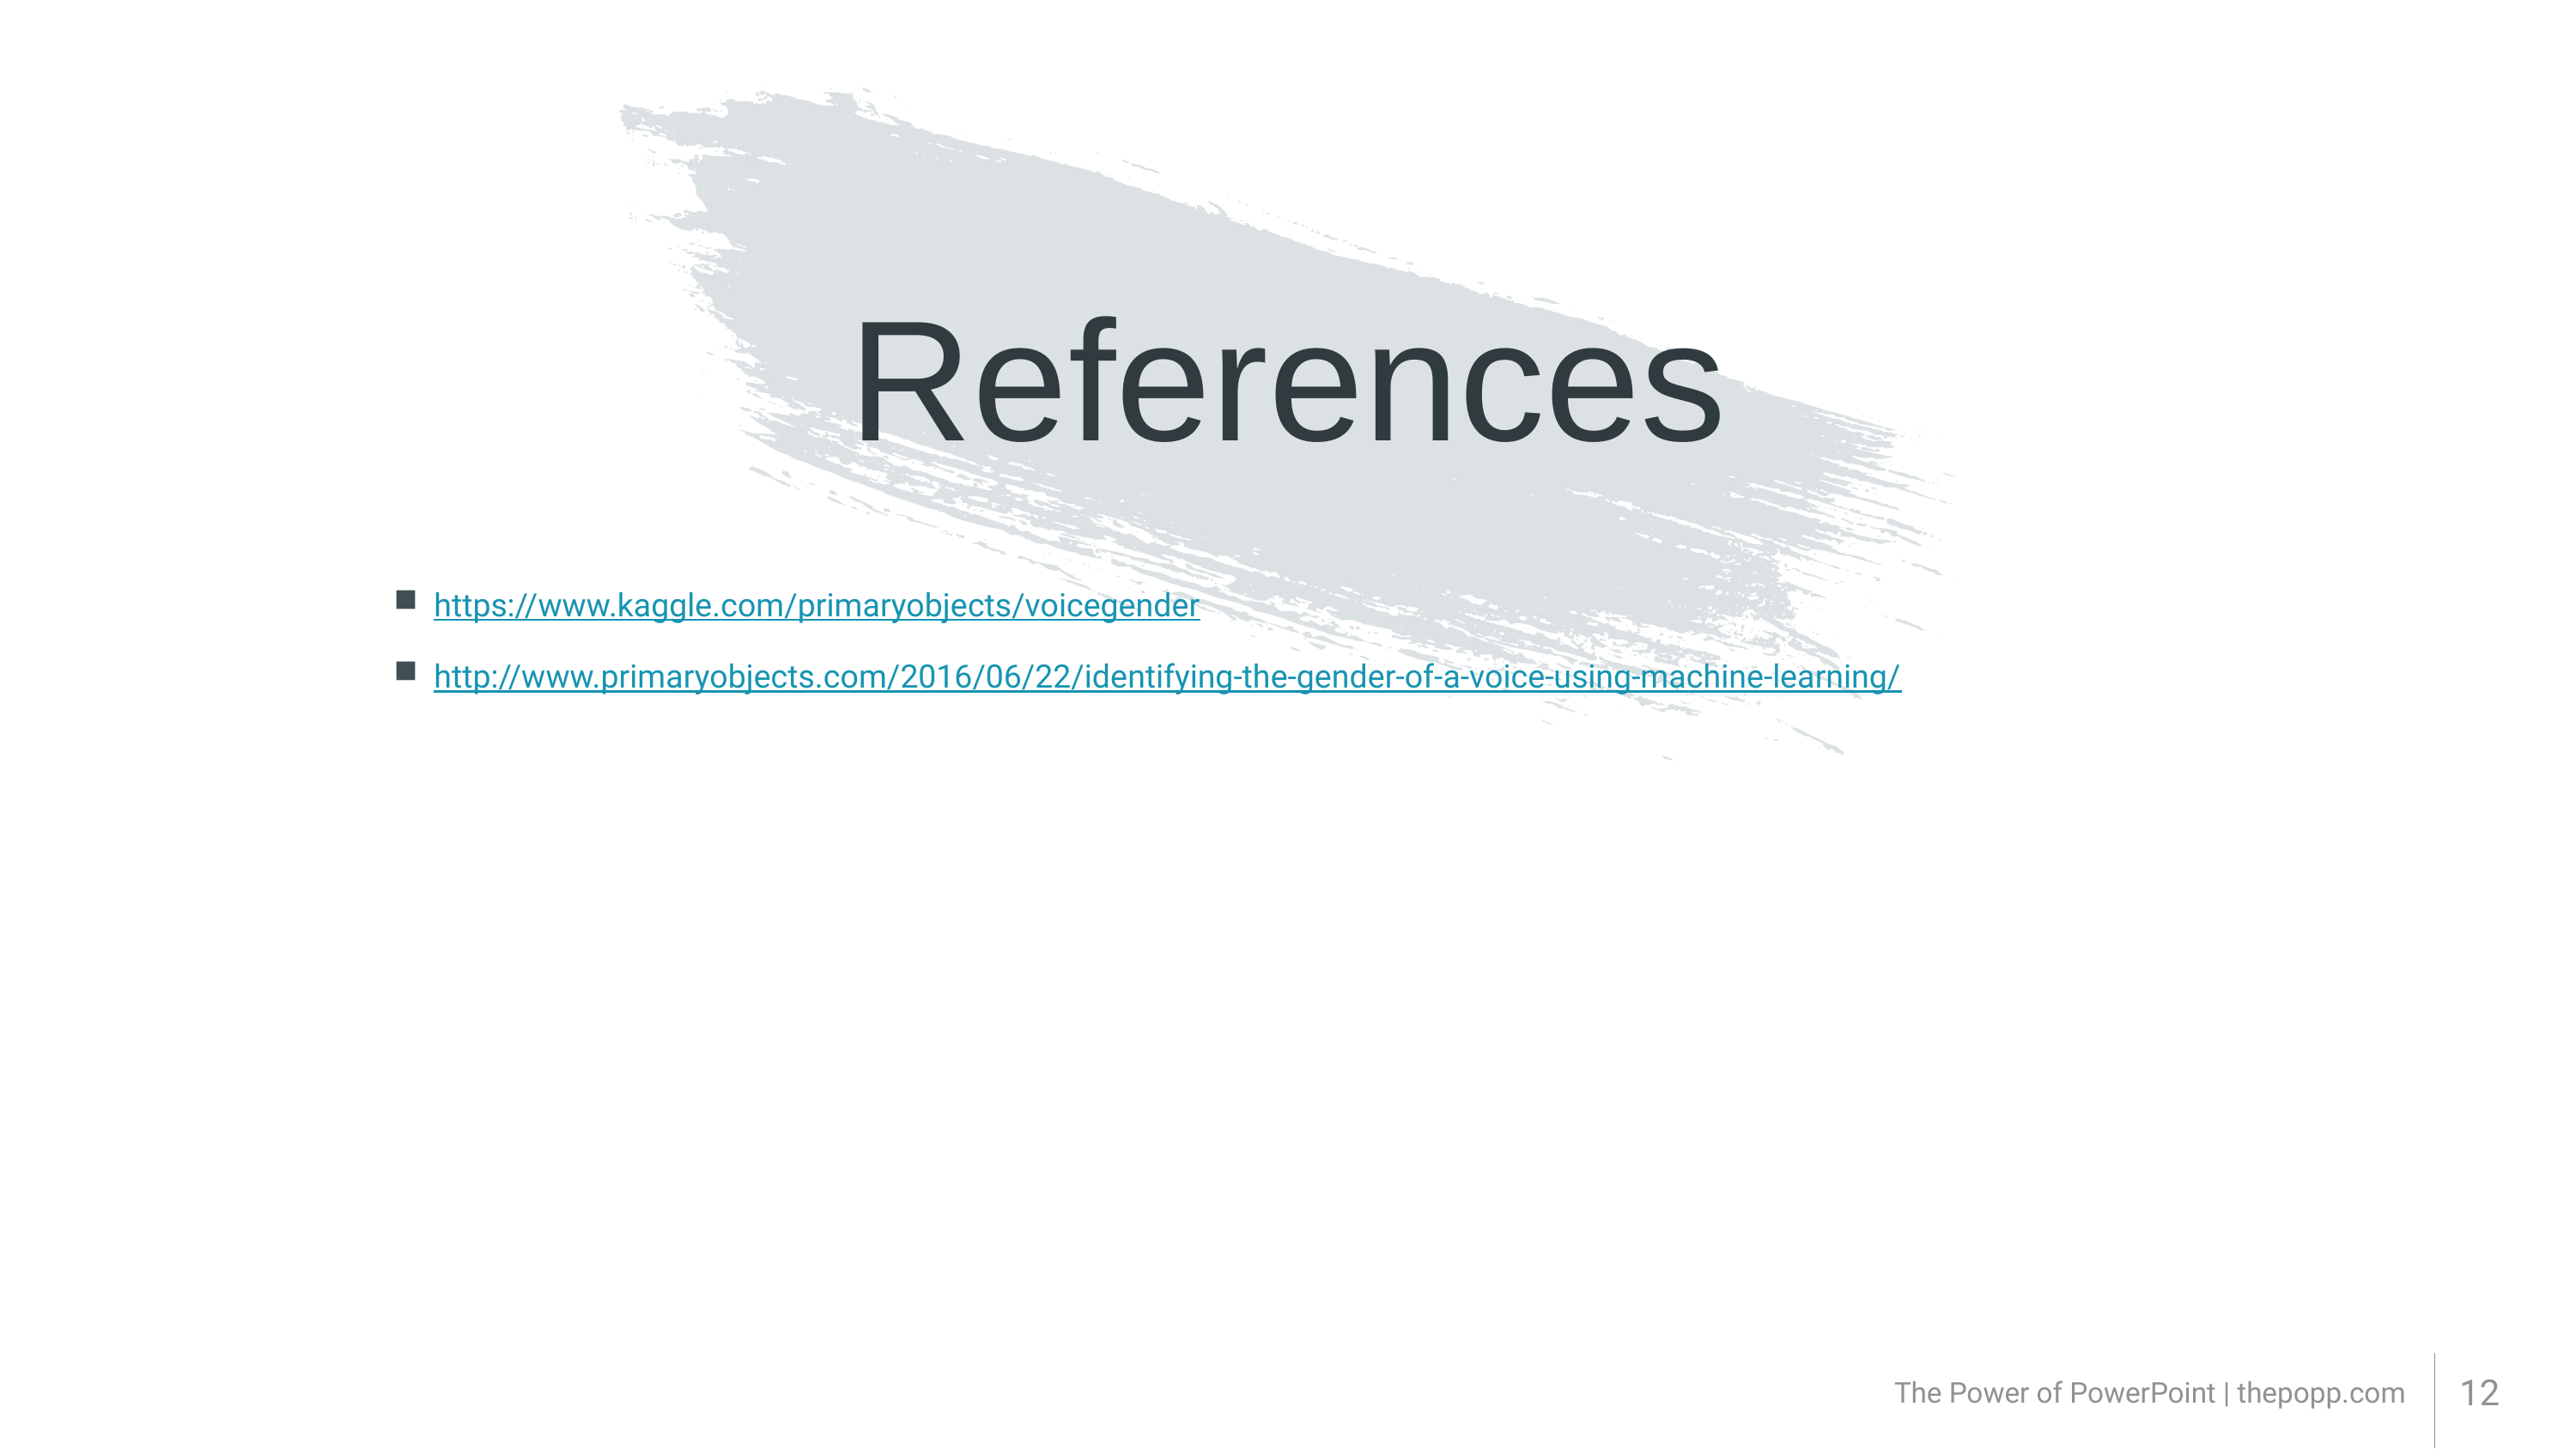

# References
https://www.kaggle.com/primaryobjects/voicegender
http://www.primaryobjects.com/2016/06/22/identifying-the-gender-of-a-voice-using-machine-learning/
12
The Power of PowerPoint | thepopp.com